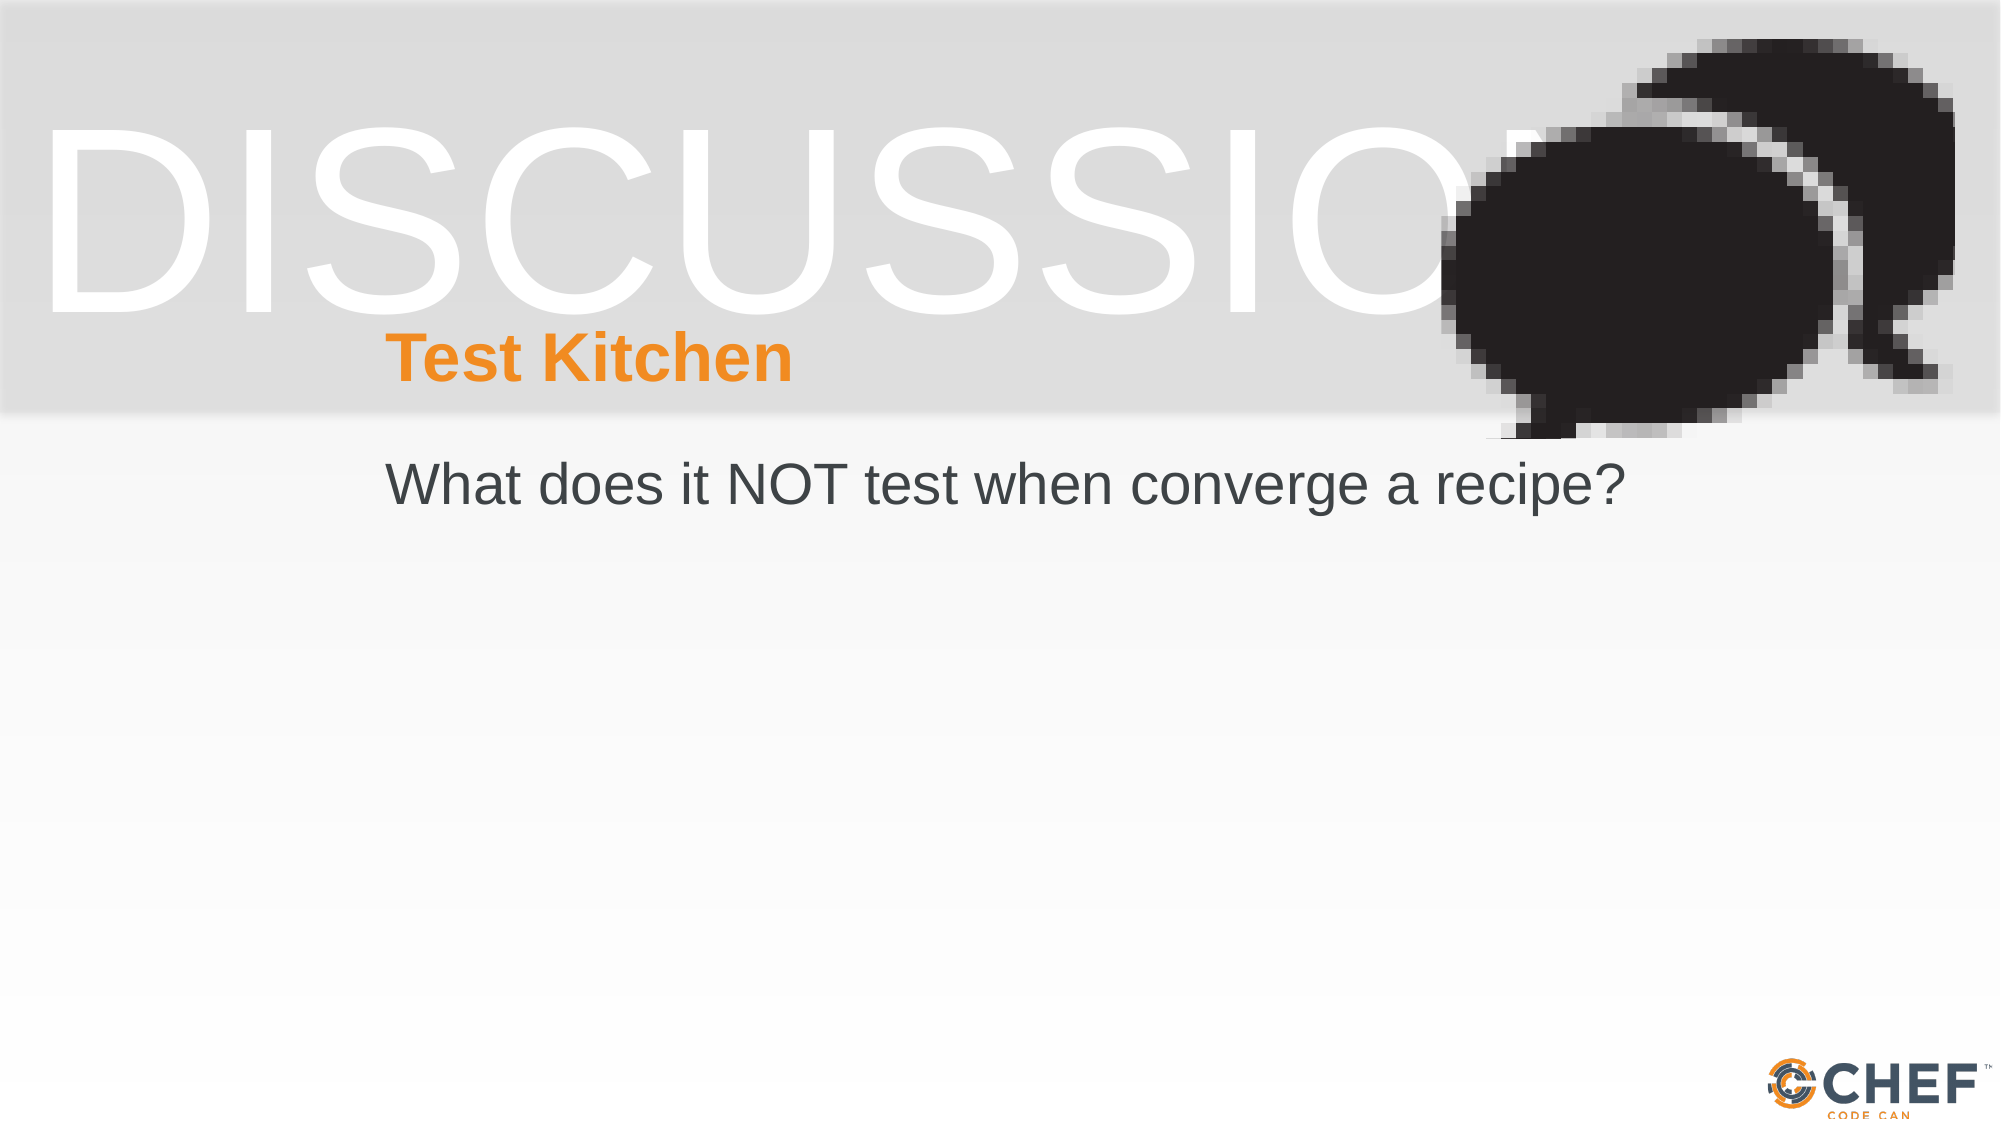

# Test Kitchen
What does it NOT test when converge a recipe?